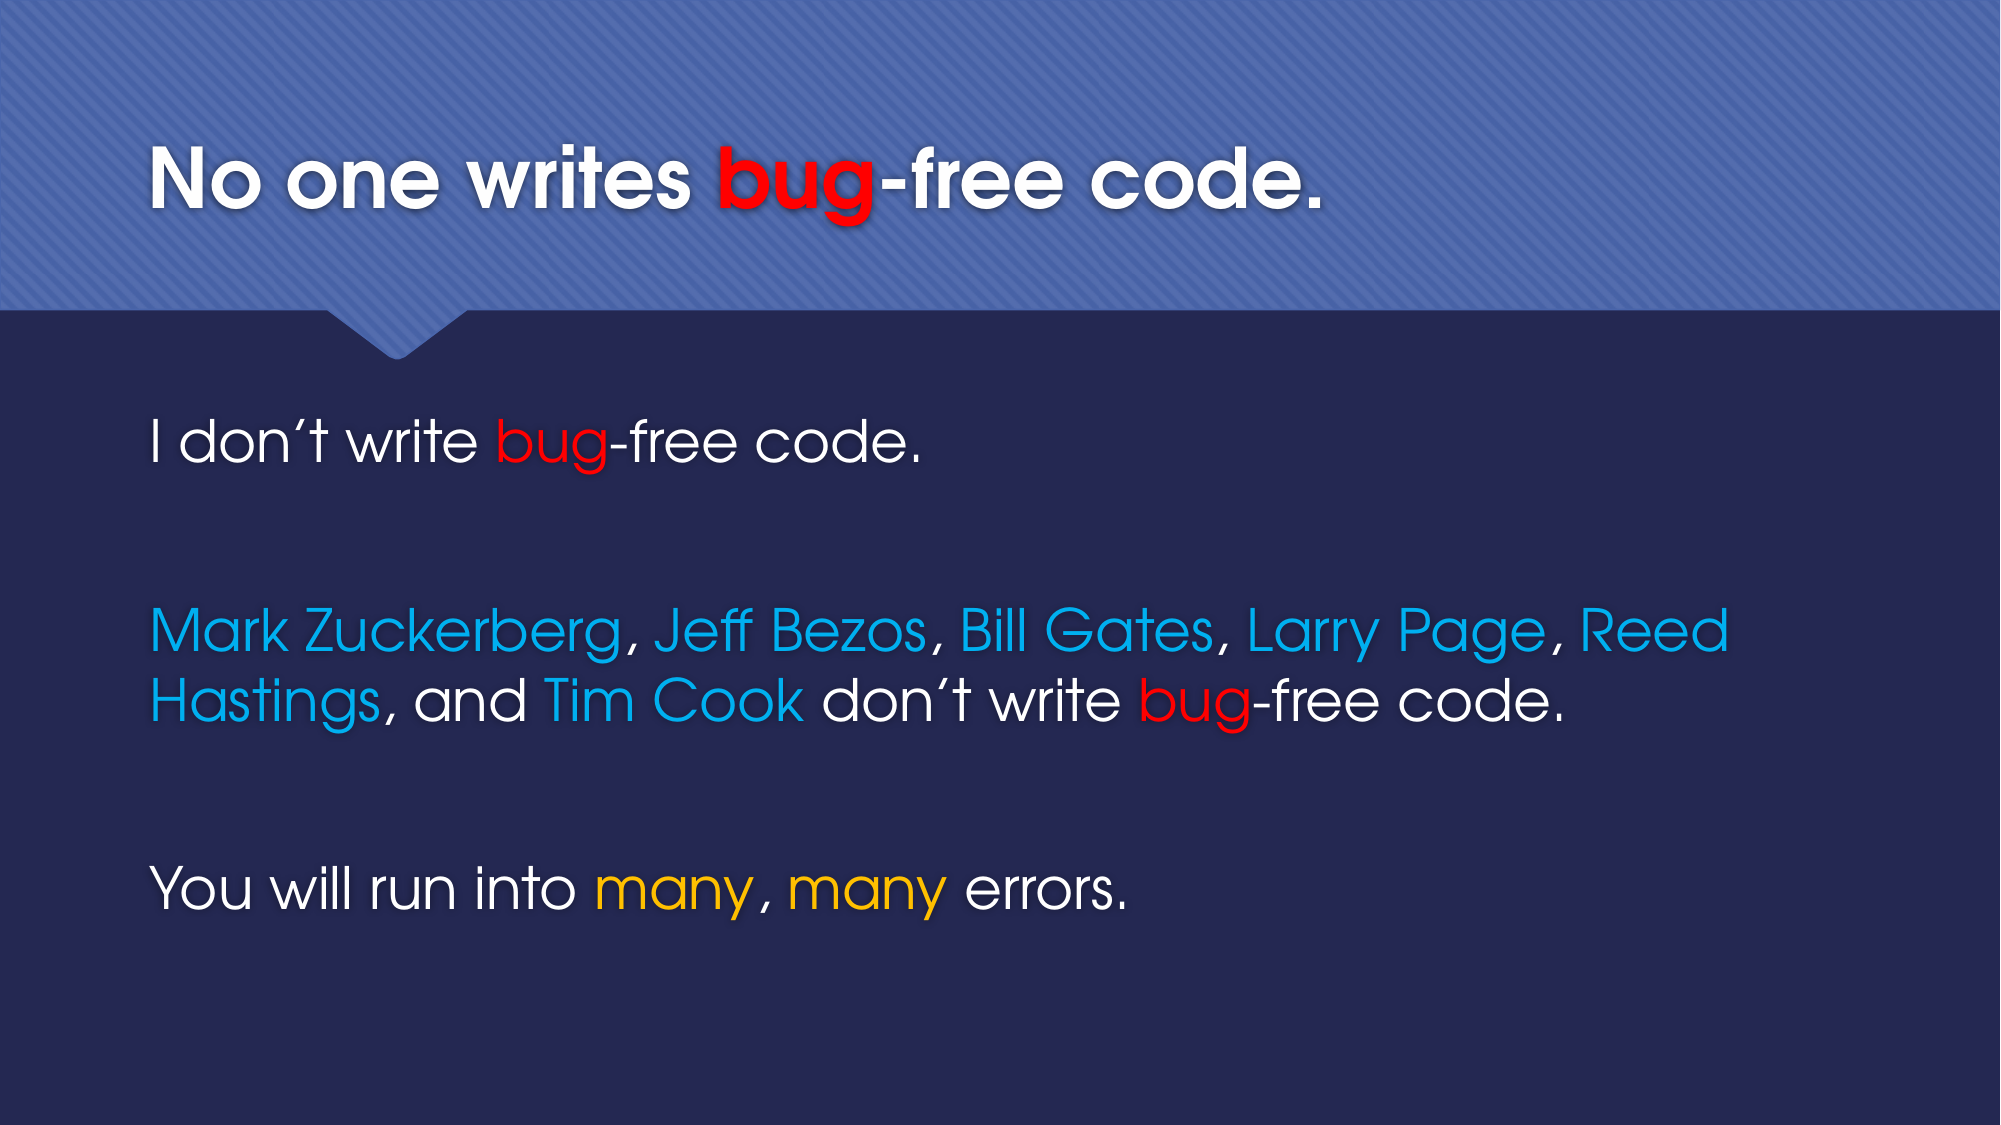

# No one writes bug-free code.
I don’t write bug-free code.

Mark Zuckerberg, Jeff Bezos, Bill Gates, Larry Page, Reed Hastings, and Tim Cook don’t write bug-free code.

You will run into many, many errors.